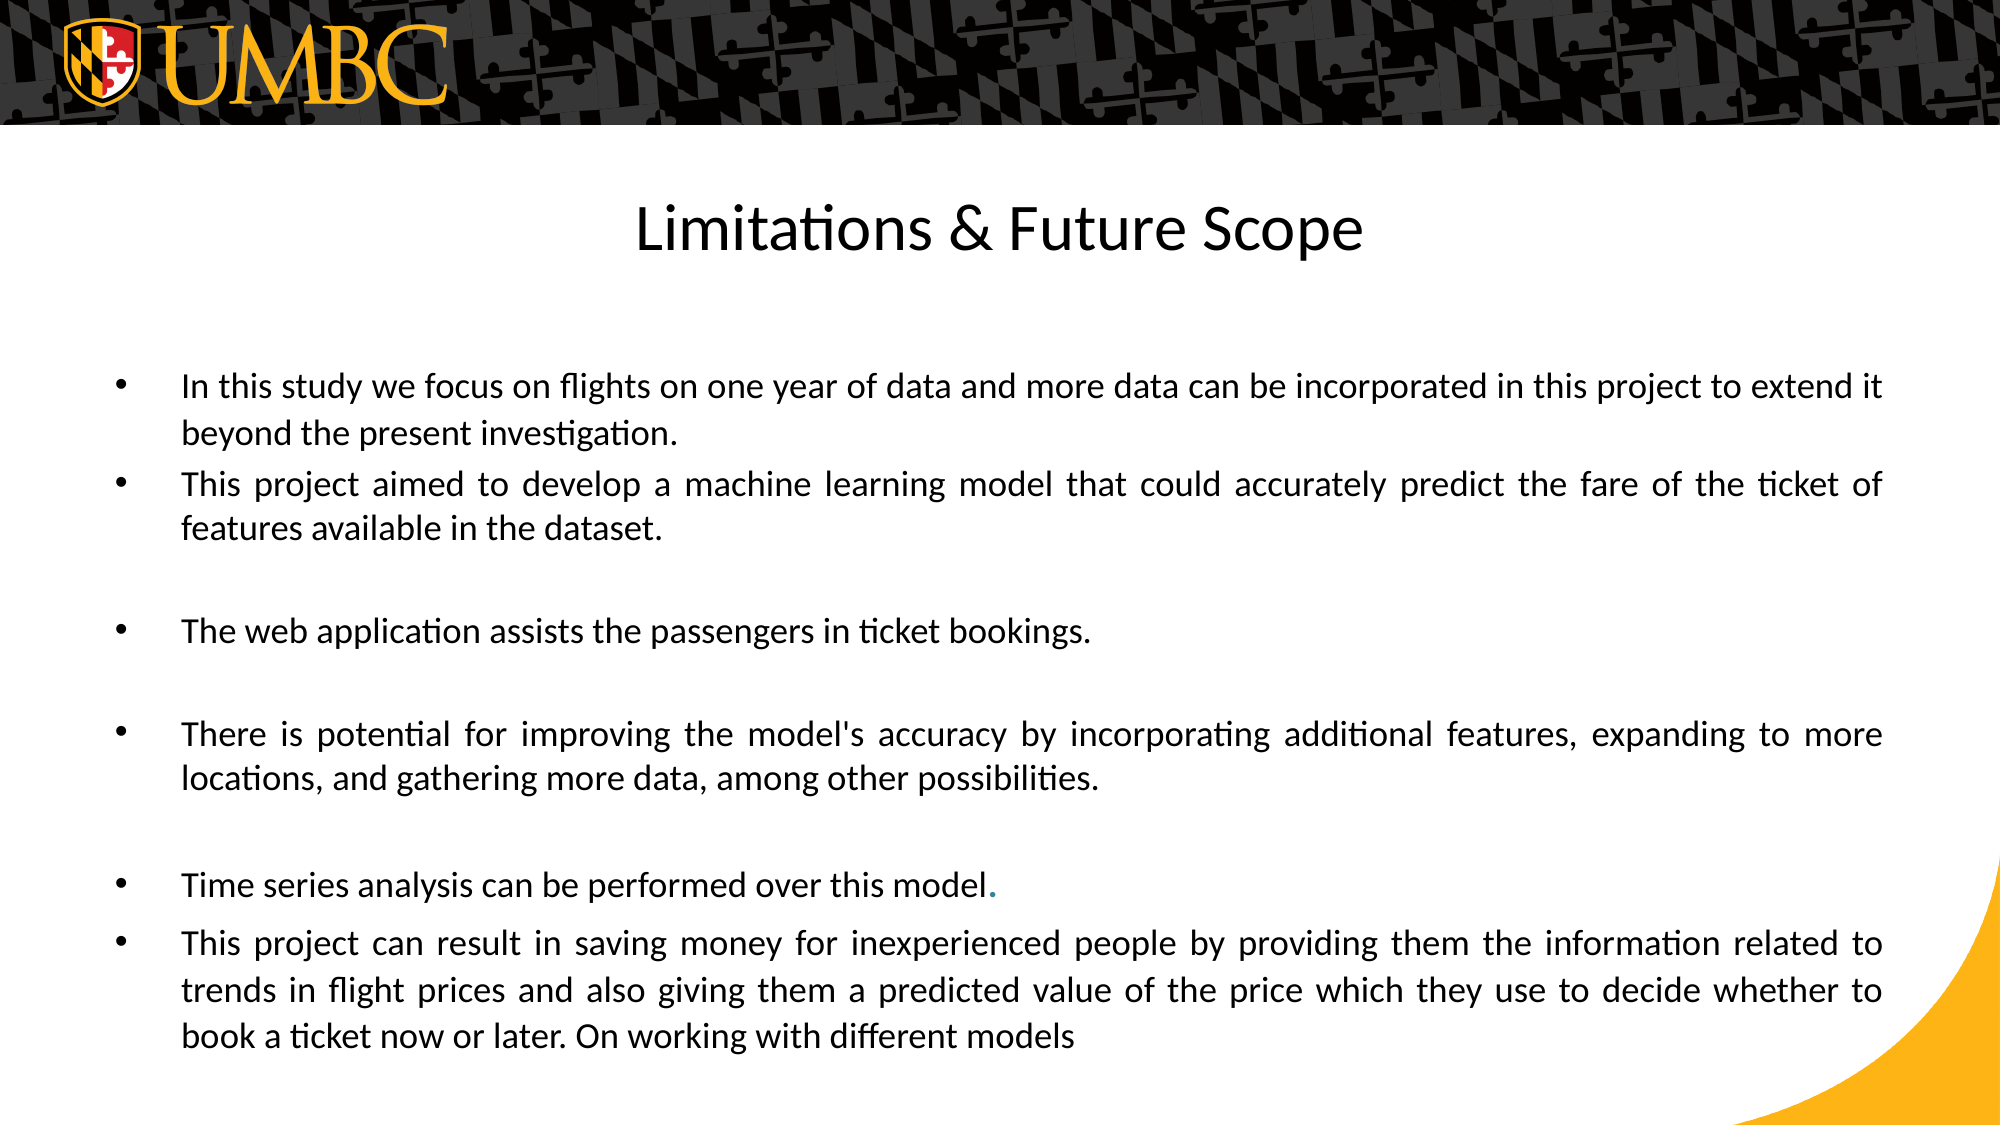

# Limitations & Future Scope
In this study we focus on flights on one year of data and more data can be incorporated in this project to extend it beyond the present investigation.
This project aimed to develop a machine learning model that could accurately predict the fare of the ticket of features available in the dataset.

The web application assists the passengers in ticket bookings.

There is potential for improving the model's accuracy by incorporating additional features, expanding to more locations, and gathering more data, among other possibilities.

Time series analysis can be performed over this model.
This project can result in saving money for inexperienced people by providing them the information related to trends in flight prices and also giving them a predicted value of the price which they use to decide whether to book a ticket now or later. On working with different models